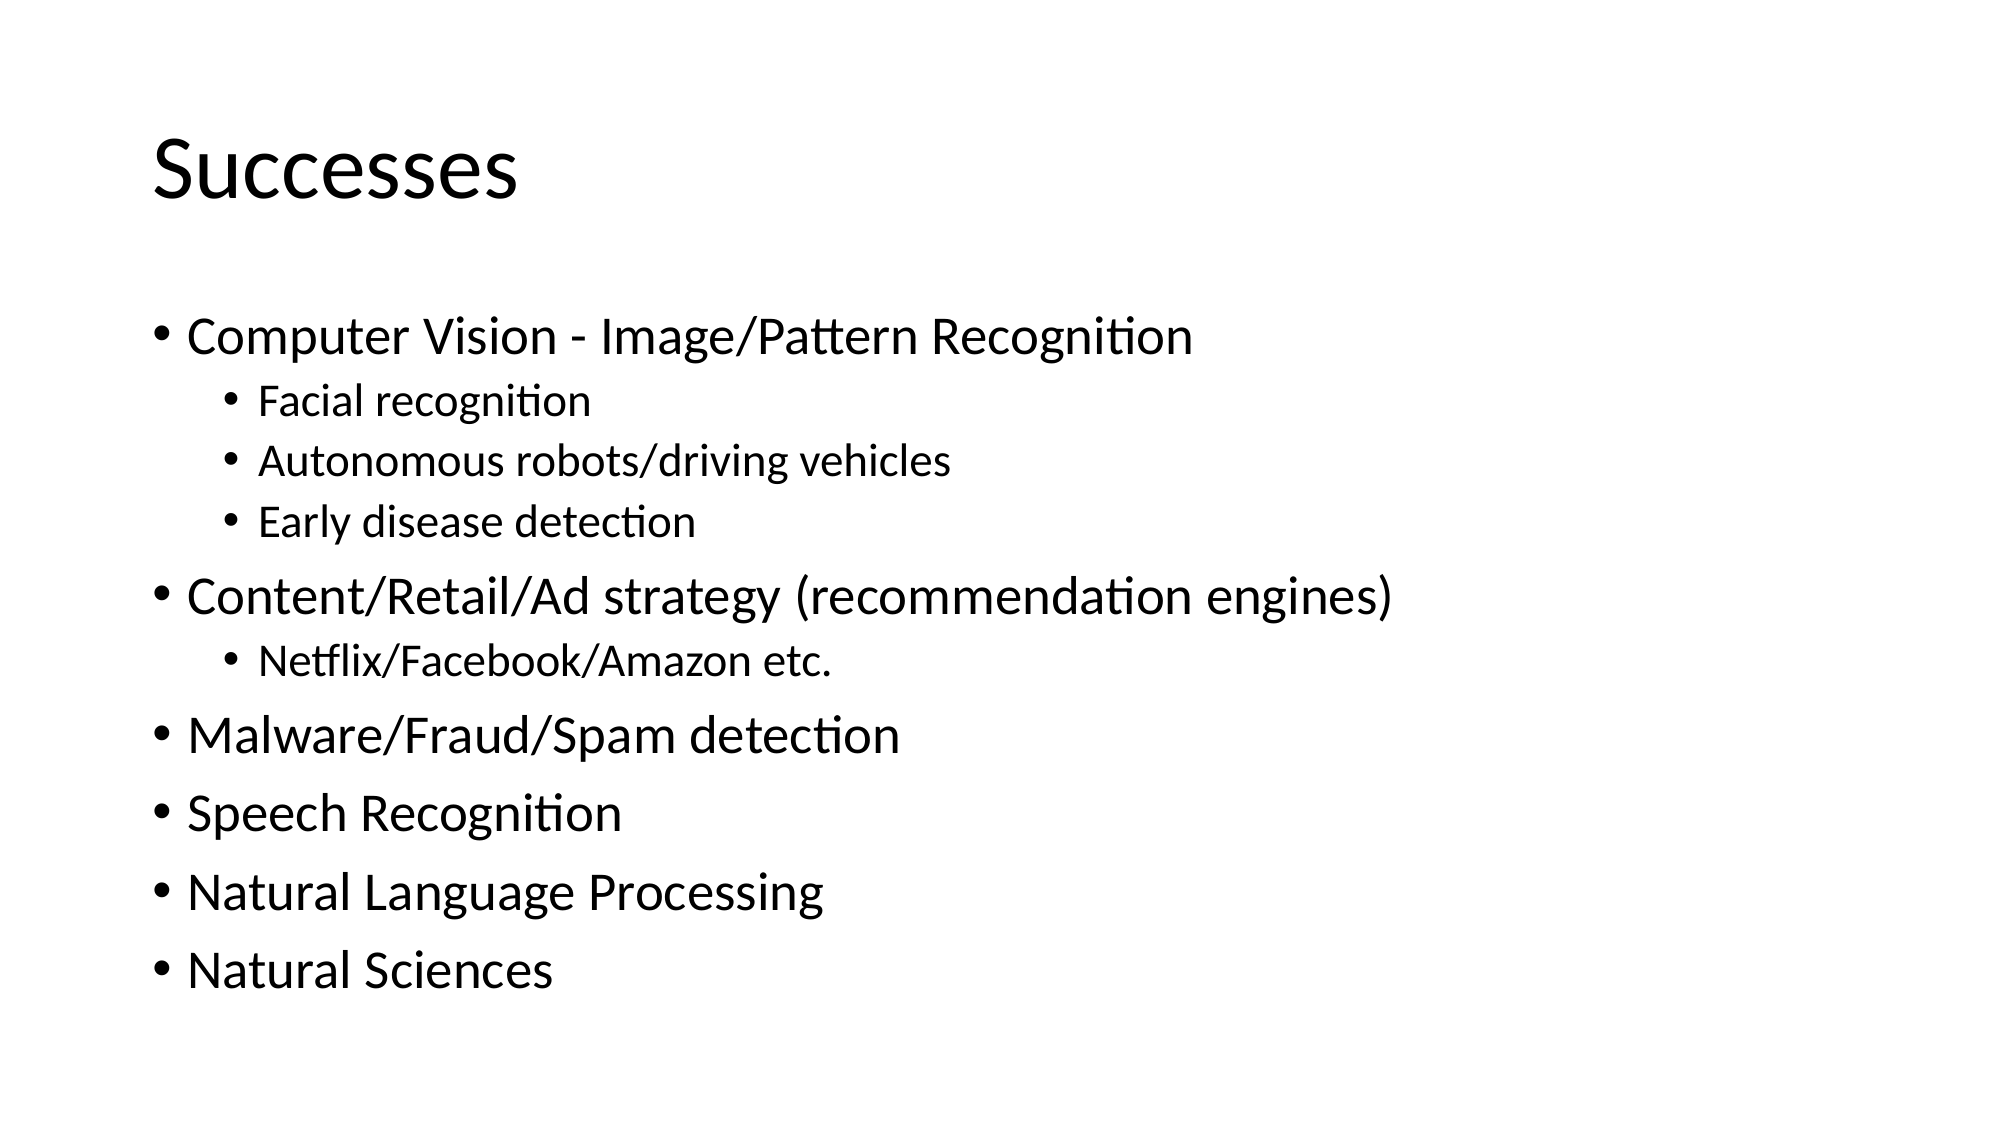

# Successes
Computer Vision - Image/Pattern Recognition
Facial recognition
Autonomous robots/driving vehicles
Early disease detection
Content/Retail/Ad strategy (recommendation engines)
Netflix/Facebook/Amazon etc.
Malware/Fraud/Spam detection
Speech Recognition
Natural Language Processing
Natural Sciences